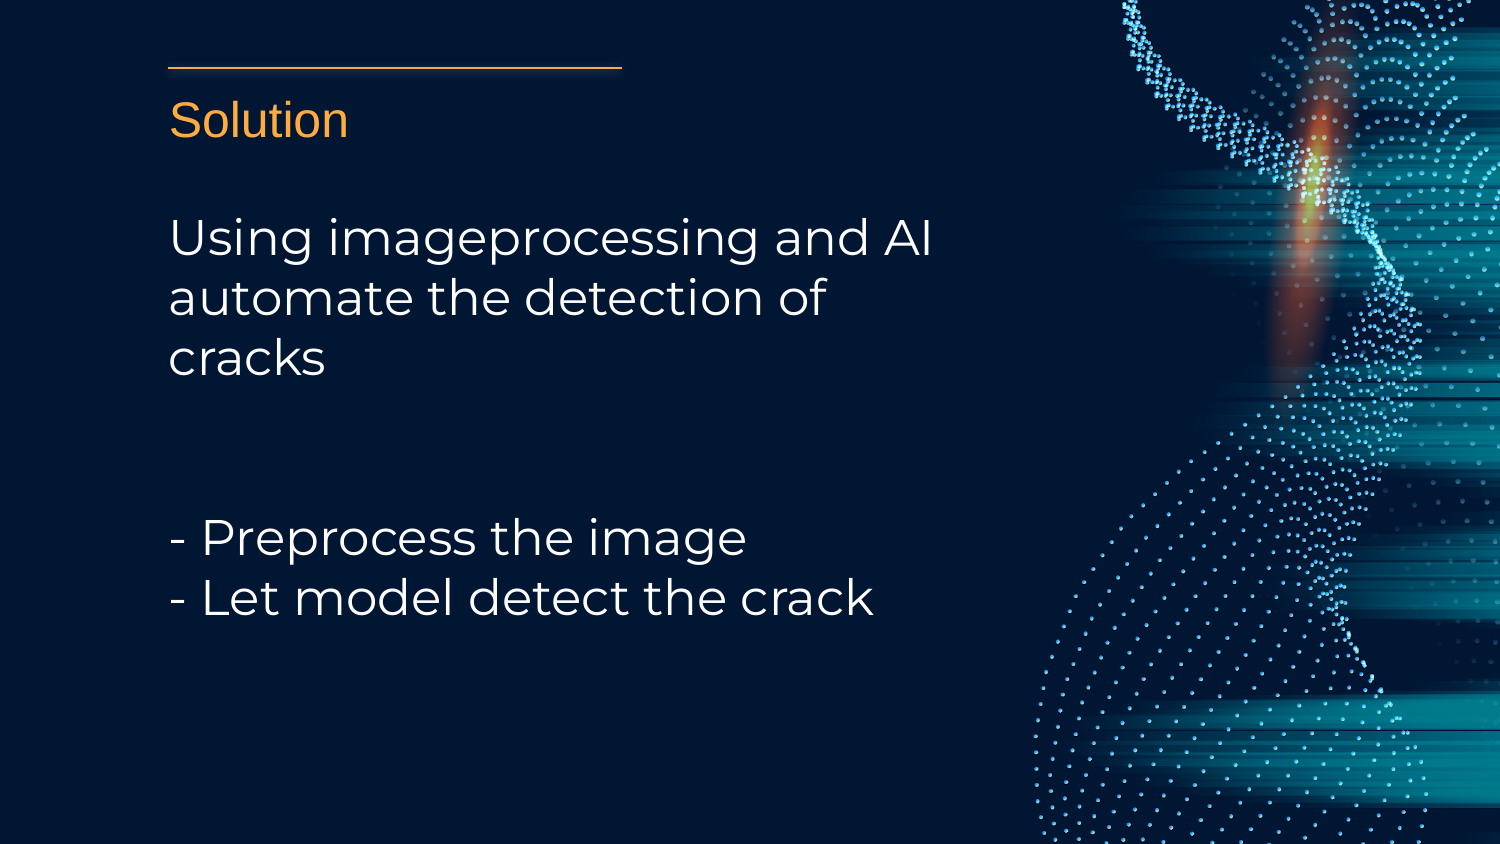

# Solution
Using imageprocessing and AI automate the detection of cracks

- Preprocess the image
- Let model detect the crack